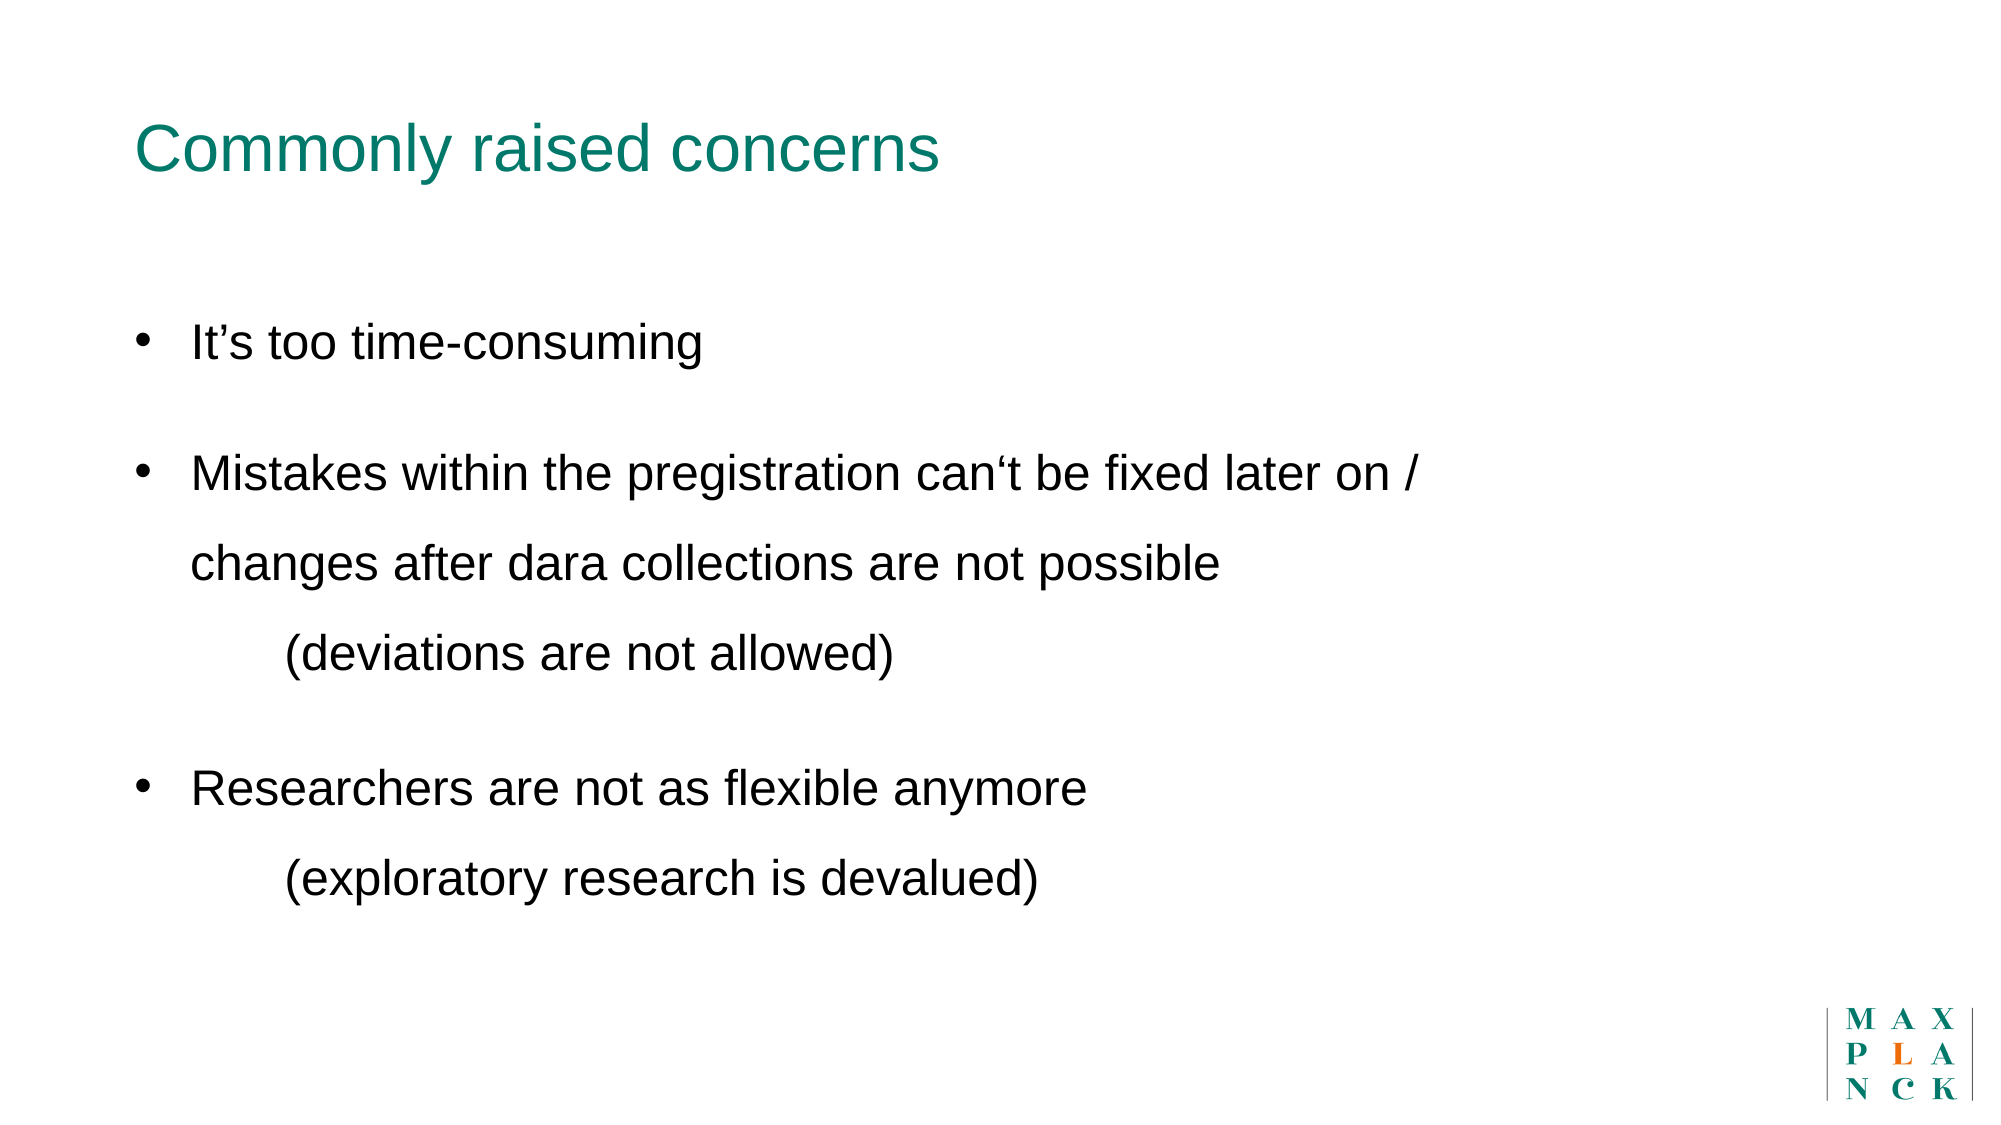

Commonly raised concerns
It’s too time-consuming

Mistakes within the pregistration can‘t be fixed later on /
    changes after dara collections are not possible
	(deviations are not allowed)

Researchers are not as flexible anymore
	(exploratory research is devalued)